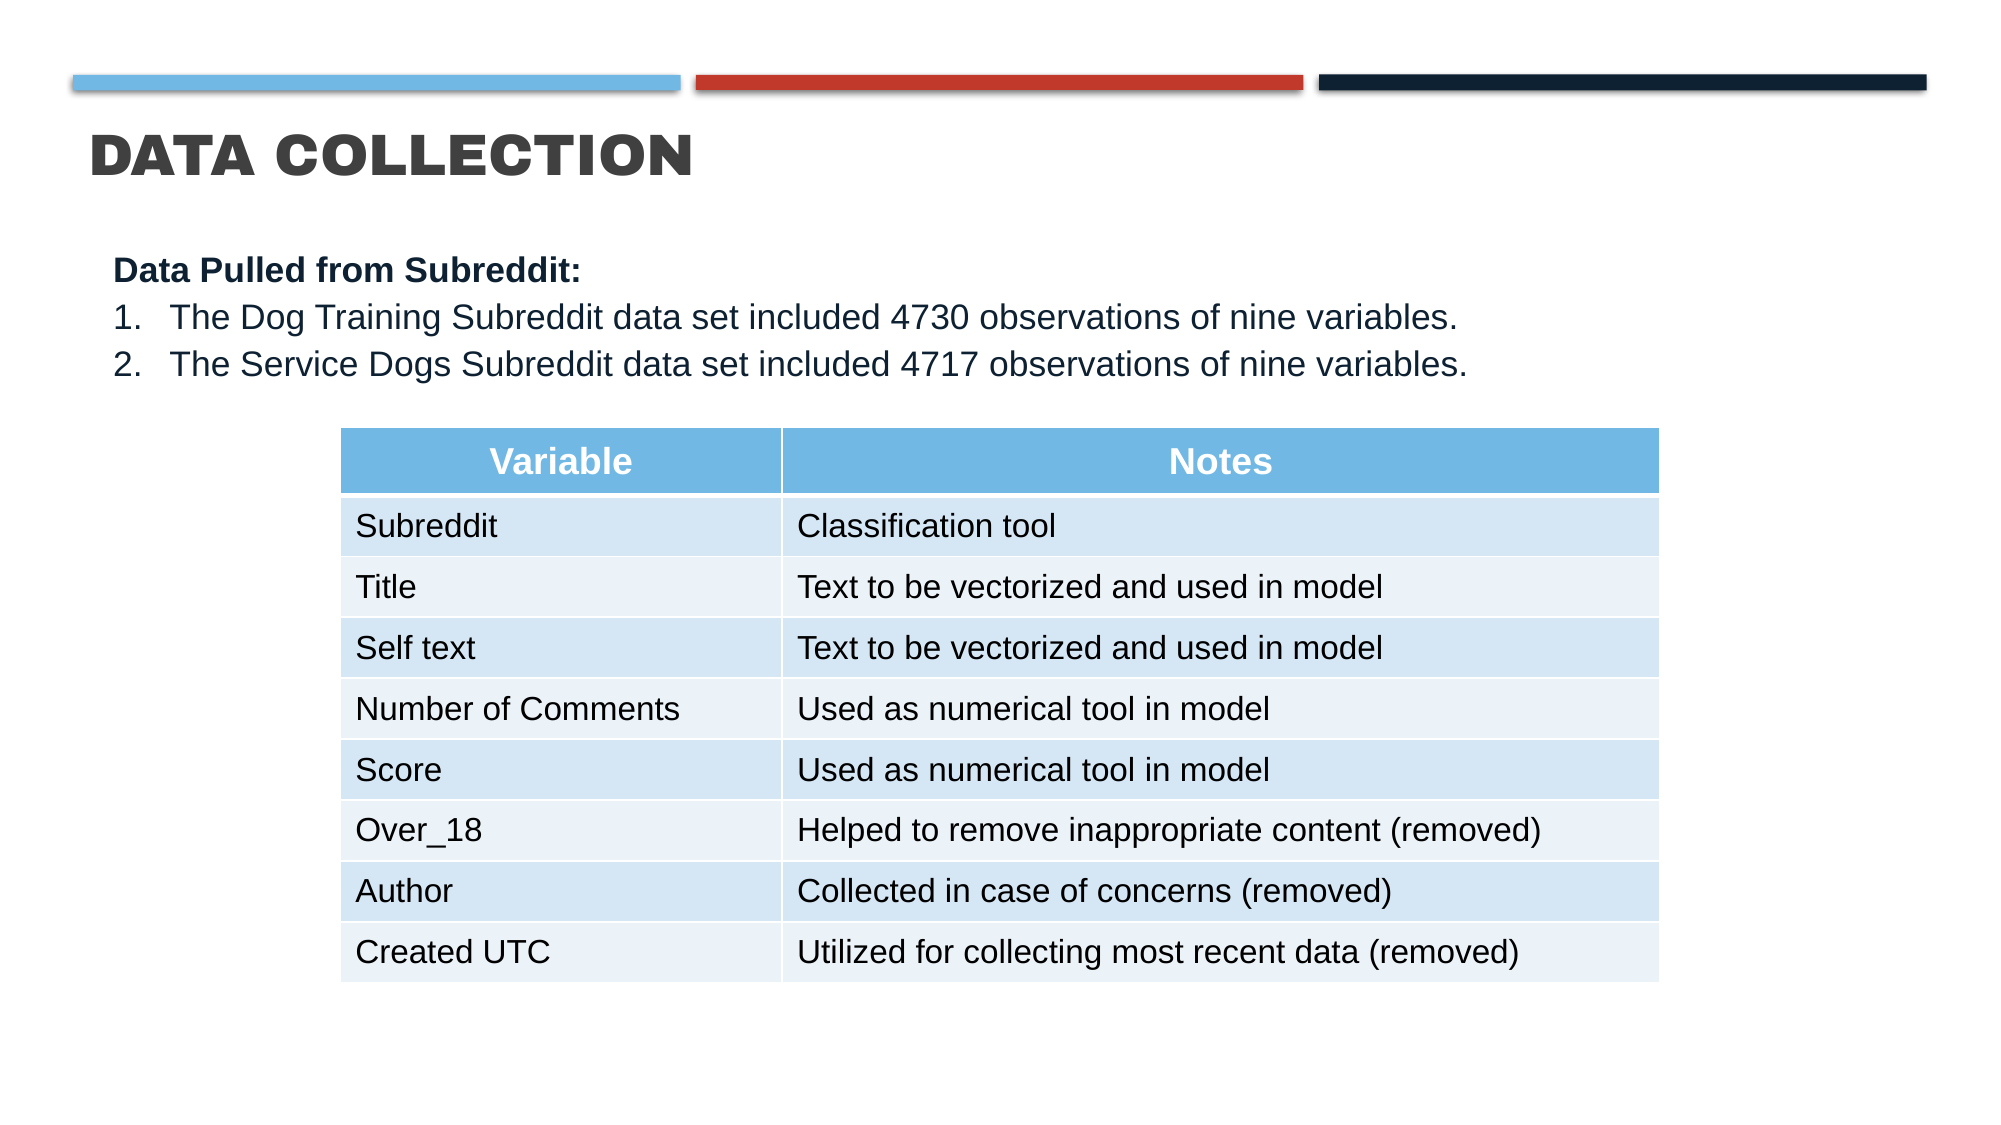

# Data Collection

Data Pulled from Subreddit:
The Dog Training Subreddit data set included 4730 observations of nine variables.
The Service Dogs Subreddit data set included 4717 observations of nine variables.

| Variable | Notes |
| --- | --- |
| Subreddit | Classification tool |
| Title | Text to be vectorized and used in model |
| Self text | Text to be vectorized and used in model |
| Number of Comments | Used as numerical tool in model |
| Score | Used as numerical tool in model |
| Over\_18 | Helped to remove inappropriate content (removed) |
| Author | Collected in case of concerns (removed) |
| Created UTC | Utilized for collecting most recent data (removed) |